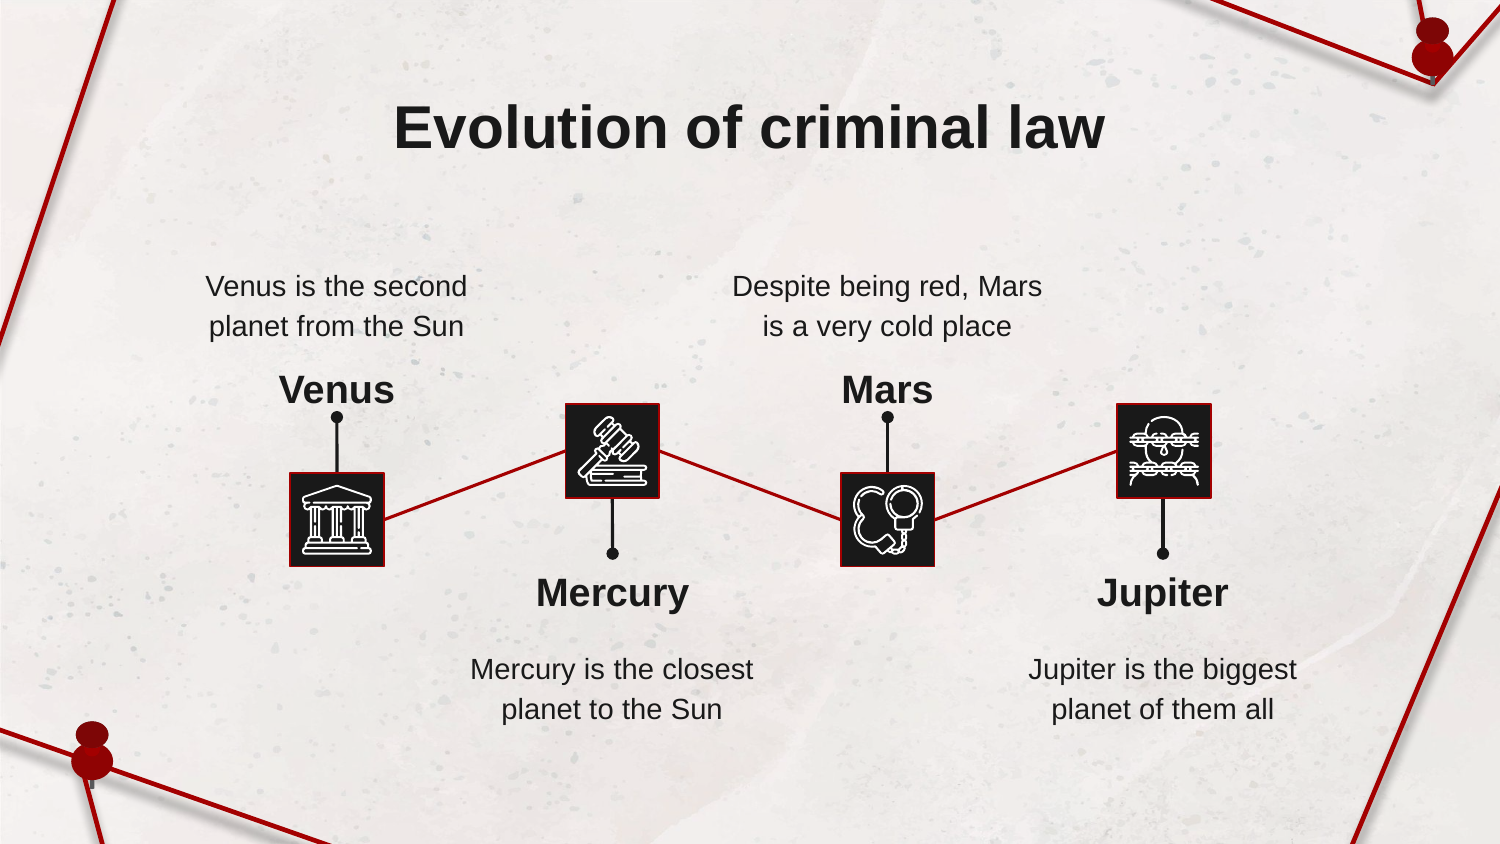

# Evolution of criminal law
Venus is the second planet from the Sun
Despite being red, Mars is a very cold place
Venus
Mars

Mercury
Jupiter
Mercury is the closest planet to the Sun
Jupiter is the biggest planet of them all